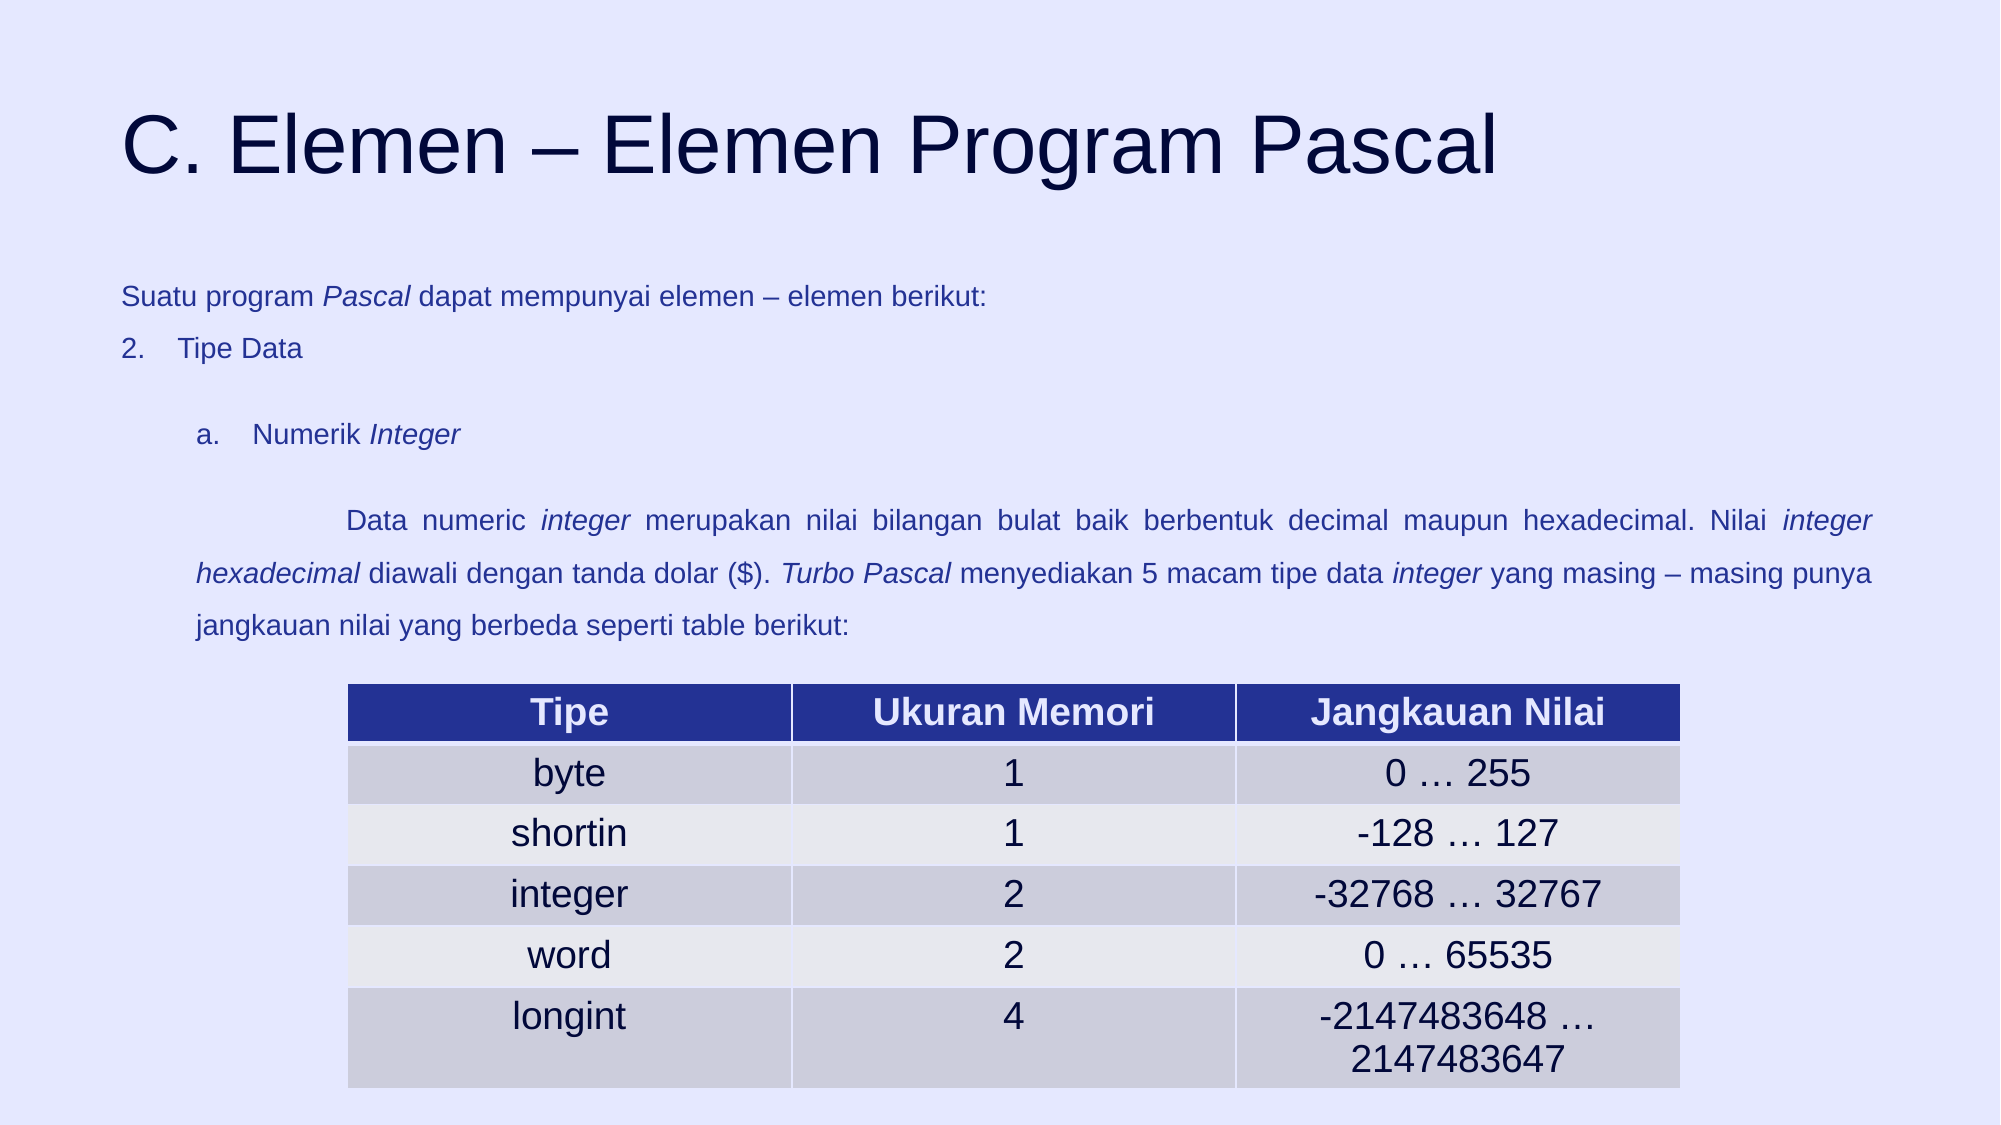

# C. Elemen – Elemen Program Pascal
Suatu program Pascal dapat mempunyai elemen – elemen berikut:
Tipe Data
Numerik Integer
	Data numeric integer merupakan nilai bilangan bulat baik berbentuk decimal maupun hexadecimal. Nilai integer hexadecimal diawali dengan tanda dolar ($). Turbo Pascal menyediakan 5 macam tipe data integer yang masing – masing punya jangkauan nilai yang berbeda seperti table berikut:

| Tipe | Ukuran Memori | Jangkauan Nilai |
| --- | --- | --- |
| byte | 1 | 0 … 255 |
| shortin | 1 | -128 … 127 |
| integer | 2 | -32768 … 32767 |
| word | 2 | 0 … 65535 |
| longint | 4 | -2147483648 … 2147483647 |